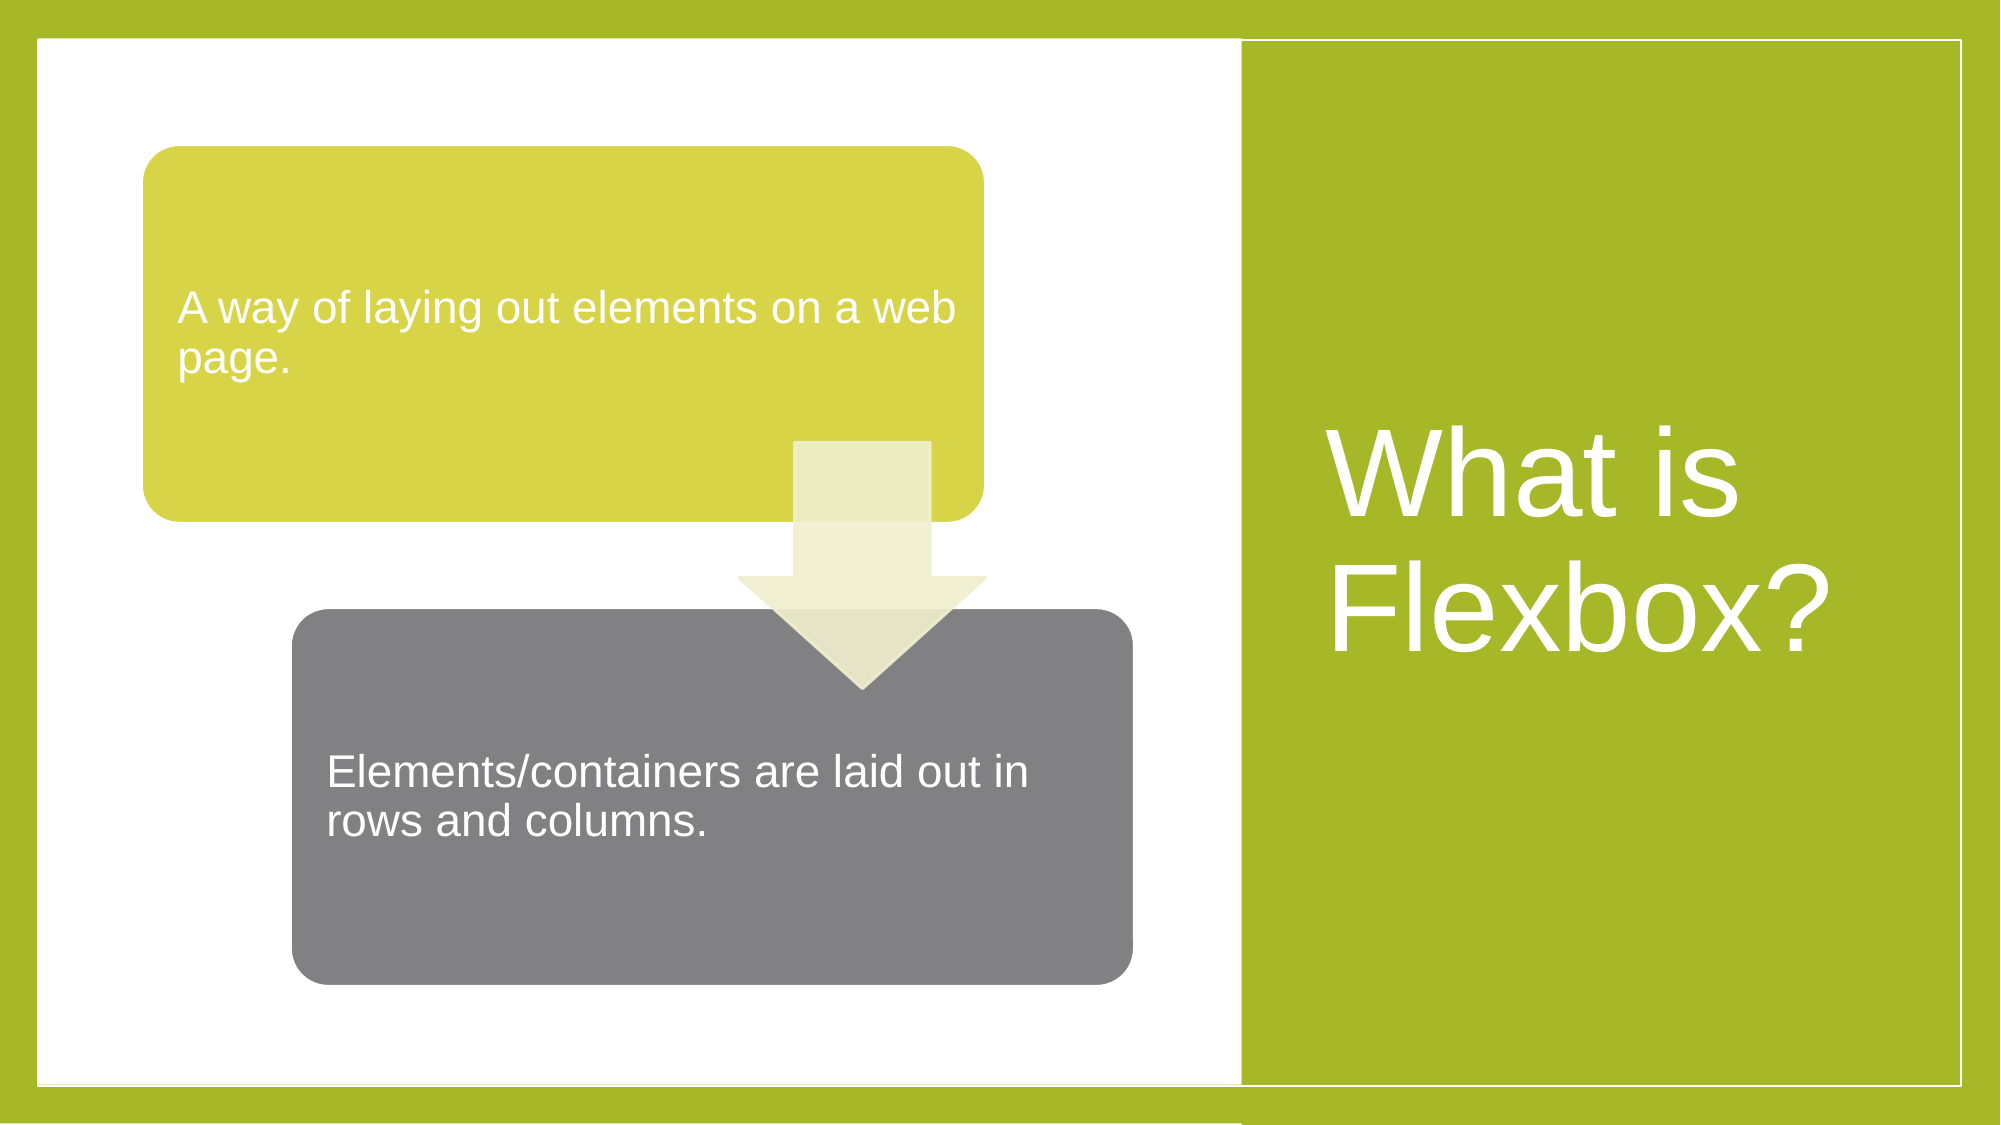

# What is Flexbox?
A way of laying out elements on a web page.
Elements/containers are laid out in rows and columns.